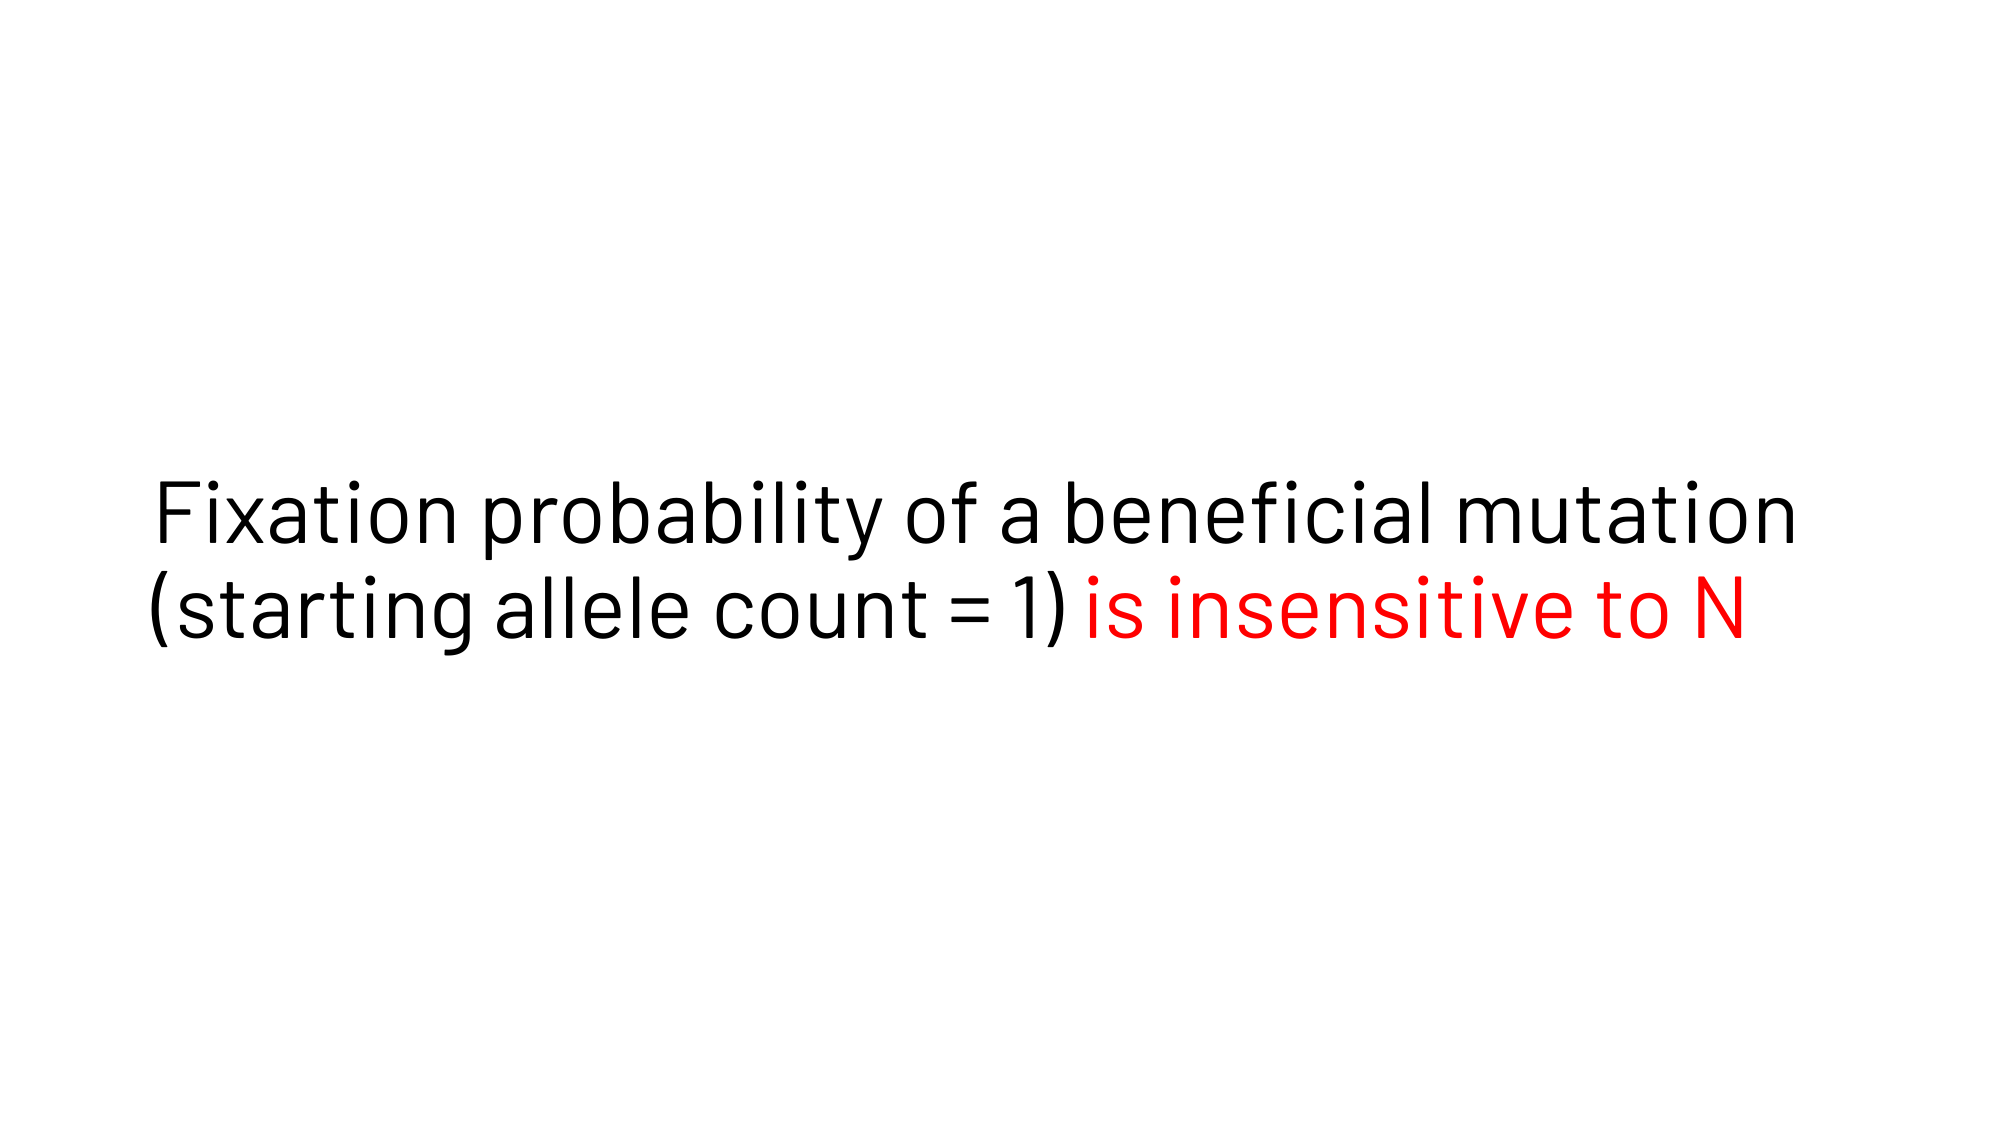

Fixation probability of a beneficial mutation (starting allele count = 1) is insensitive to N